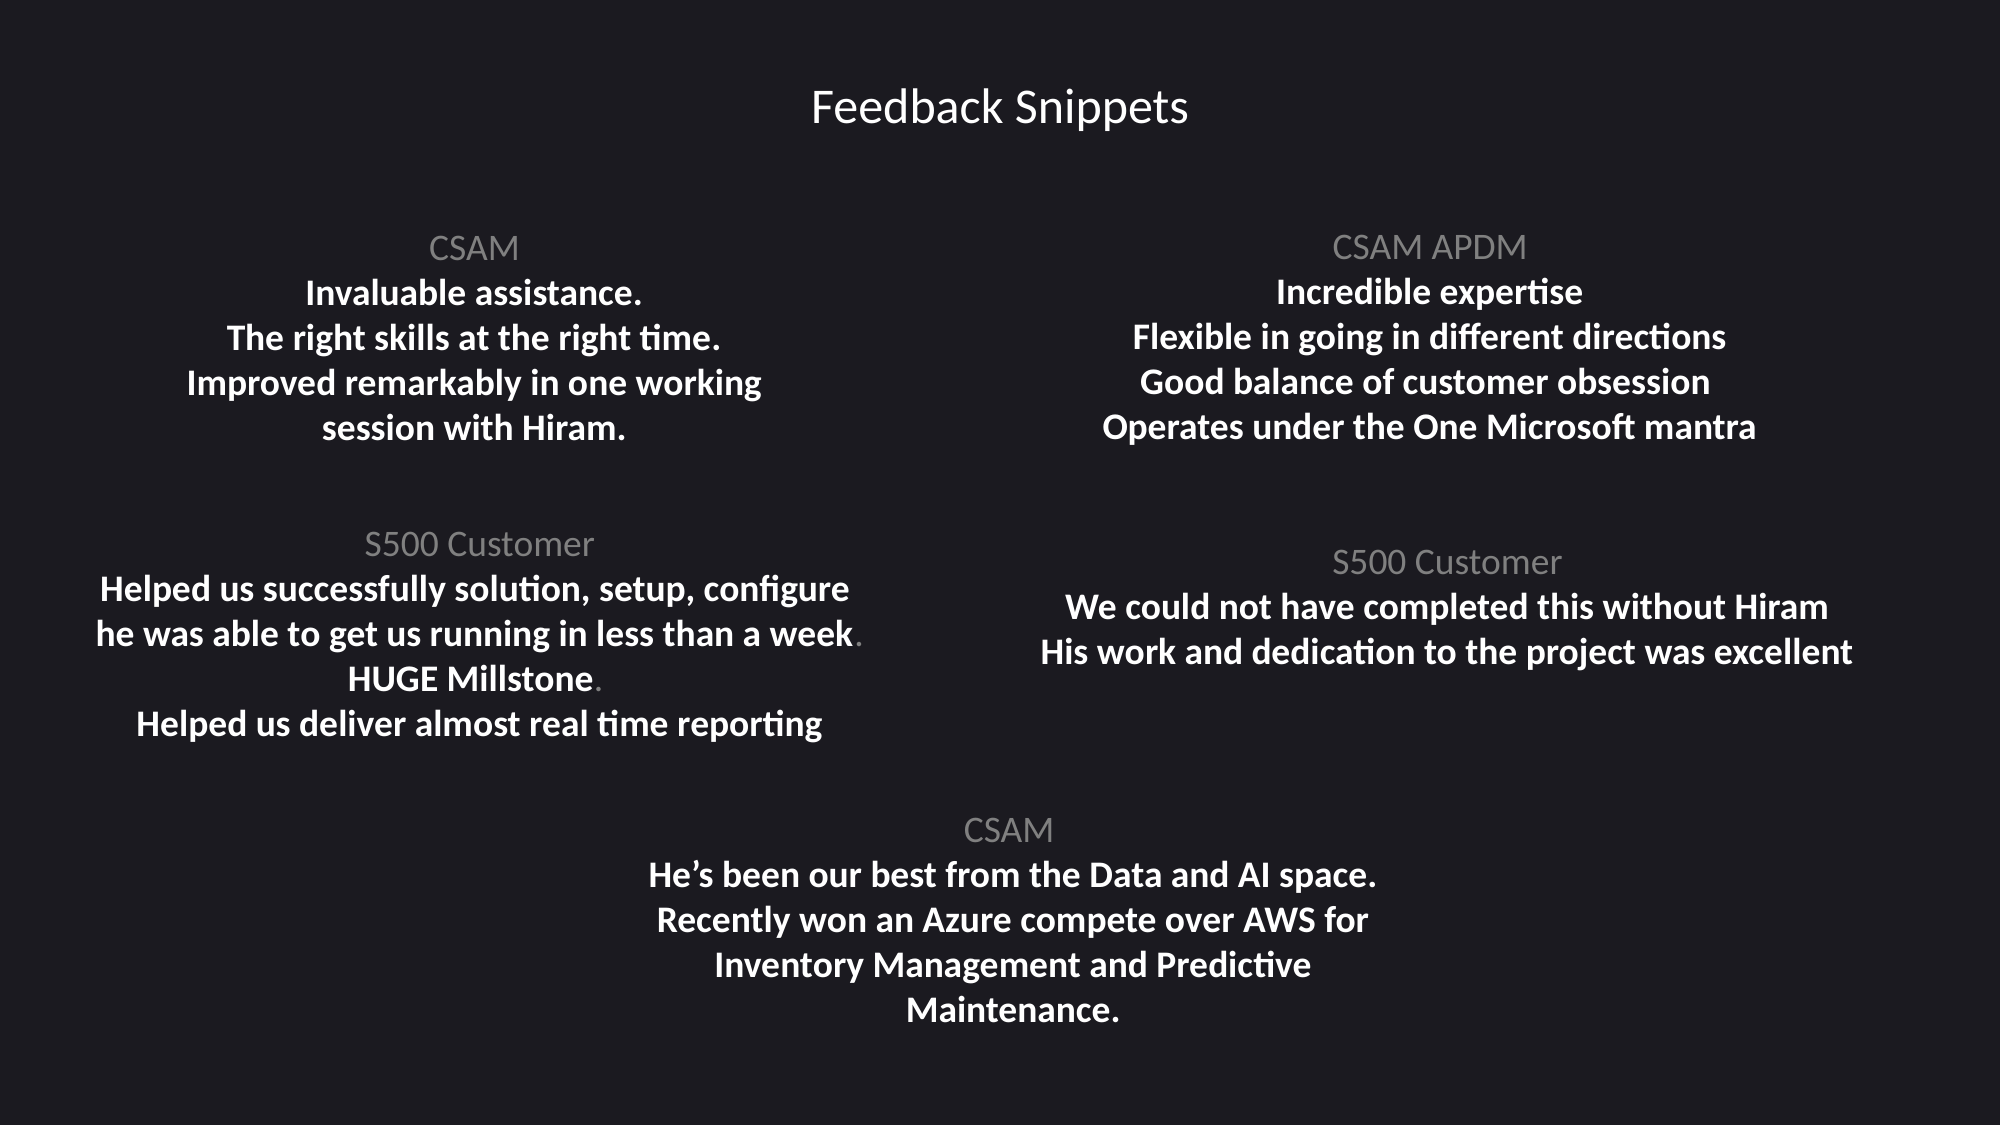

Feedback Snippets
CSAM APDM
Incredible expertise
Flexible in going in different directions
Good balance of customer obsession
Operates under the One Microsoft mantra
CSAM
Invaluable assistance.
The right skills at the right time.
Improved remarkably in one working session with Hiram.
S500 Customer
Helped us successfully solution, setup, configure
he was able to get us running in less than a week.
HUGE Millstone.
Helped us deliver almost real time reporting
S500 Customer
We could not have completed this without Hiram
His work and dedication to the project was excellent
CSAM
He’s been our best from the Data and AI space.
Recently won an Azure compete over AWS for Inventory Management and Predictive Maintenance.